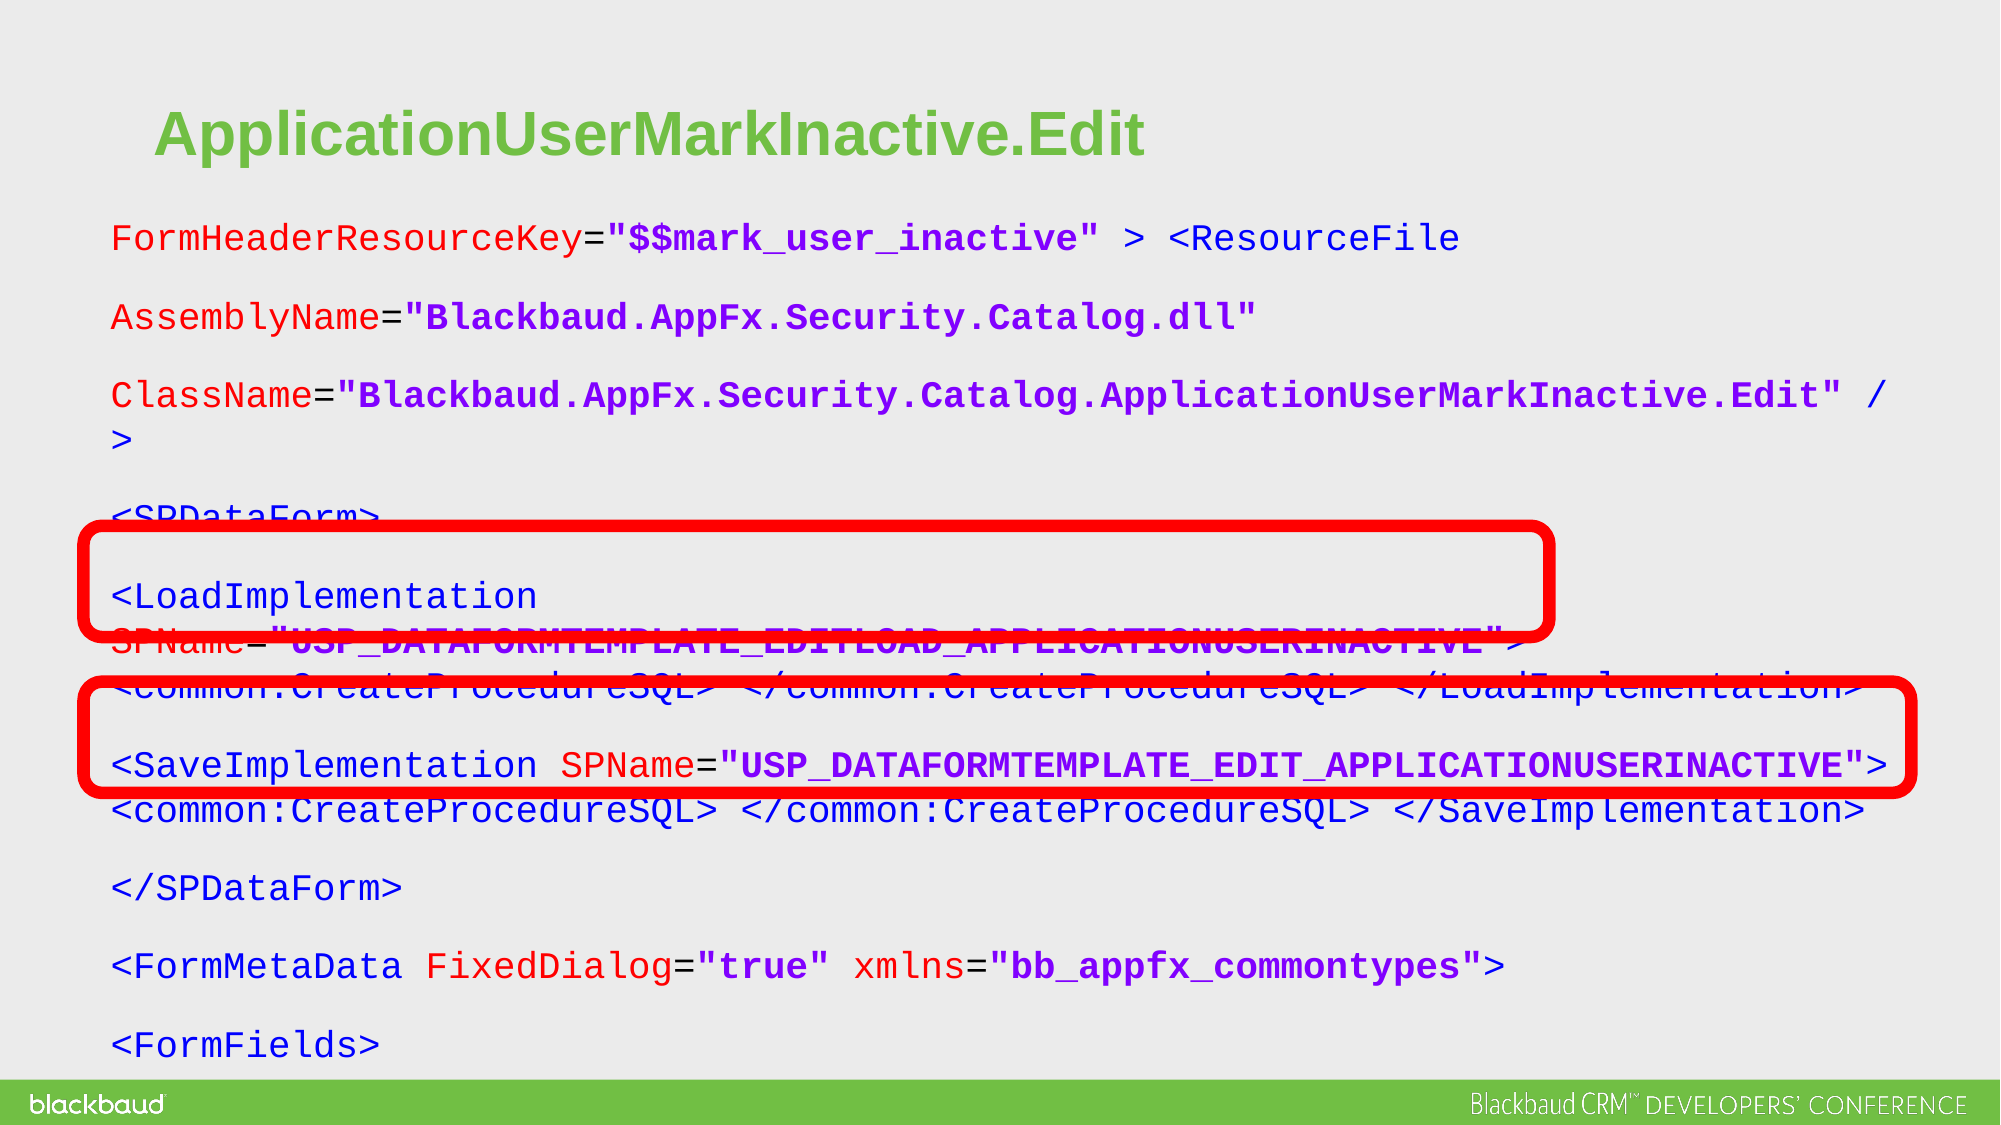

ApplicationUserMarkInactive.Edit
FormHeaderResourceKey="$$mark_user_inactive" > <ResourceFile
AssemblyName="Blackbaud.AppFx.Security.Catalog.dll"
ClassName="Blackbaud.AppFx.Security.Catalog.ApplicationUserMarkInactive.Edit" />
<SPDataForm>
<LoadImplementation SPName="USP_DATAFORMTEMPLATE_EDITLOAD_APPLICATIONUSERINACTIVE"> <common:CreateProcedureSQL> </common:CreateProcedureSQL> </LoadImplementation>
<SaveImplementation SPName="USP_DATAFORMTEMPLATE_EDIT_APPLICATIONUSERINACTIVE"> <common:CreateProcedureSQL> </common:CreateProcedureSQL> </SaveImplementation>
</SPDataForm>
<FormMetaData FixedDialog="true" xmlns="bb_appfx_commontypes">
<FormFields>